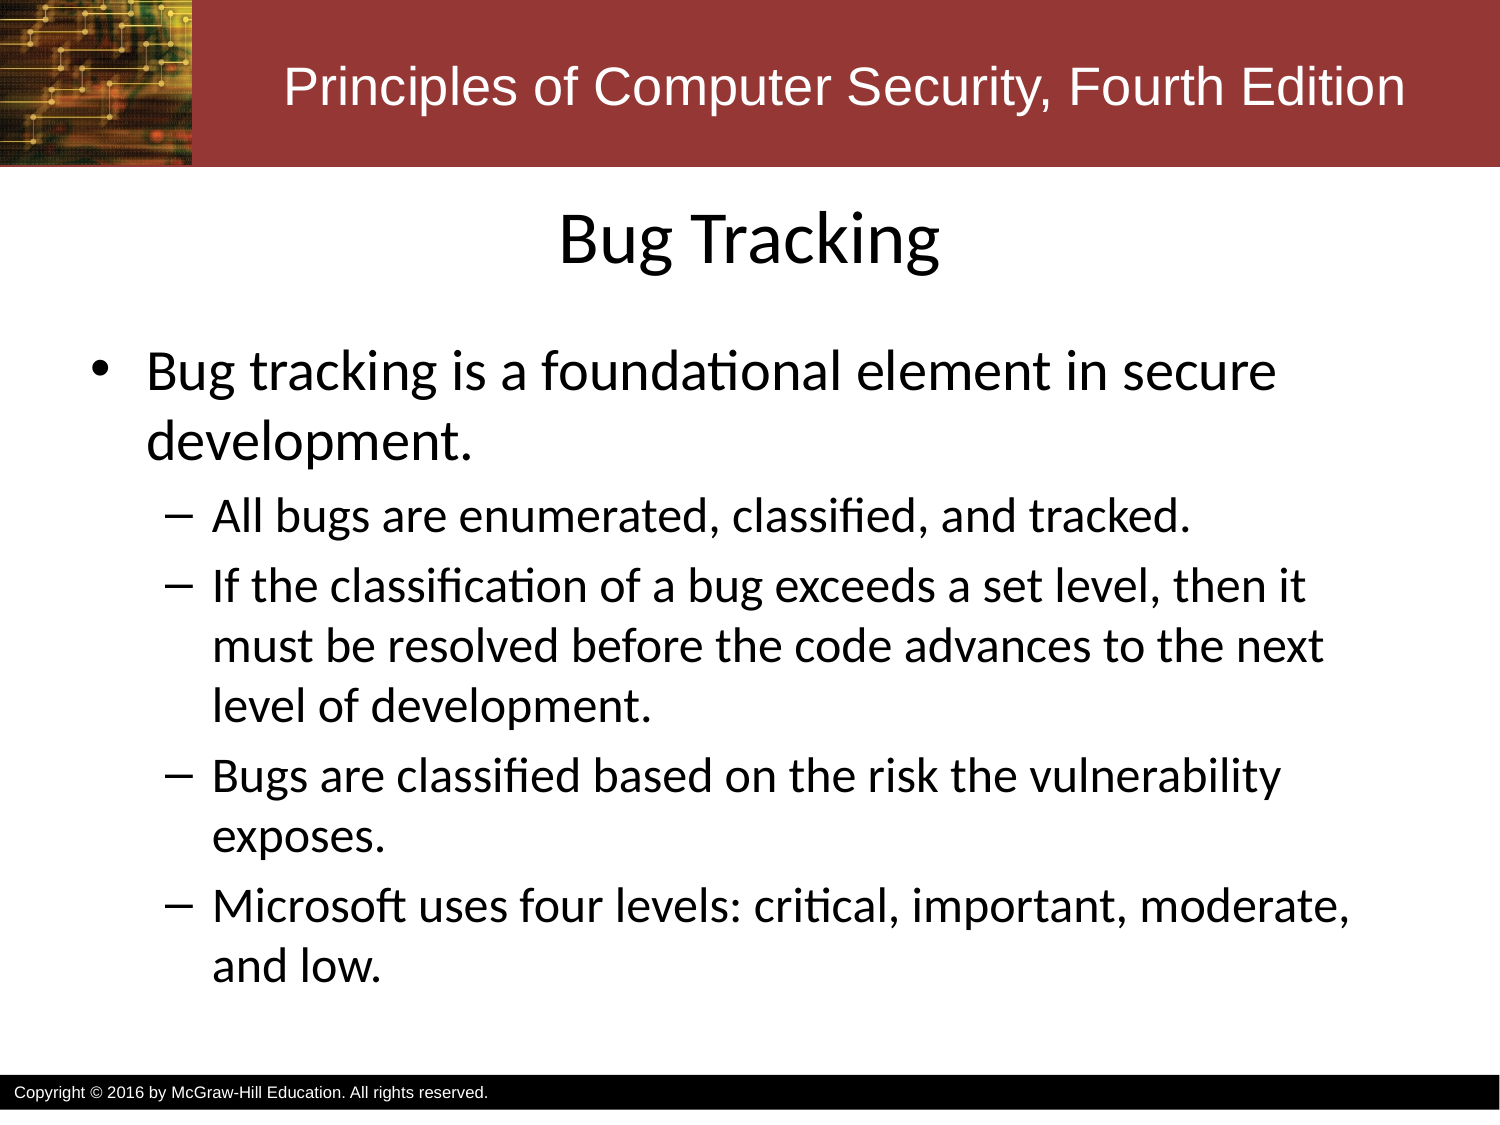

# Bug Tracking
Bug tracking is a foundational element in secure development.
All bugs are enumerated, classified, and tracked.
If the classification of a bug exceeds a set level, then it must be resolved before the code advances to the next level of development.
Bugs are classified based on the risk the vulnerability exposes.
Microsoft uses four levels: critical, important, moderate, and low.